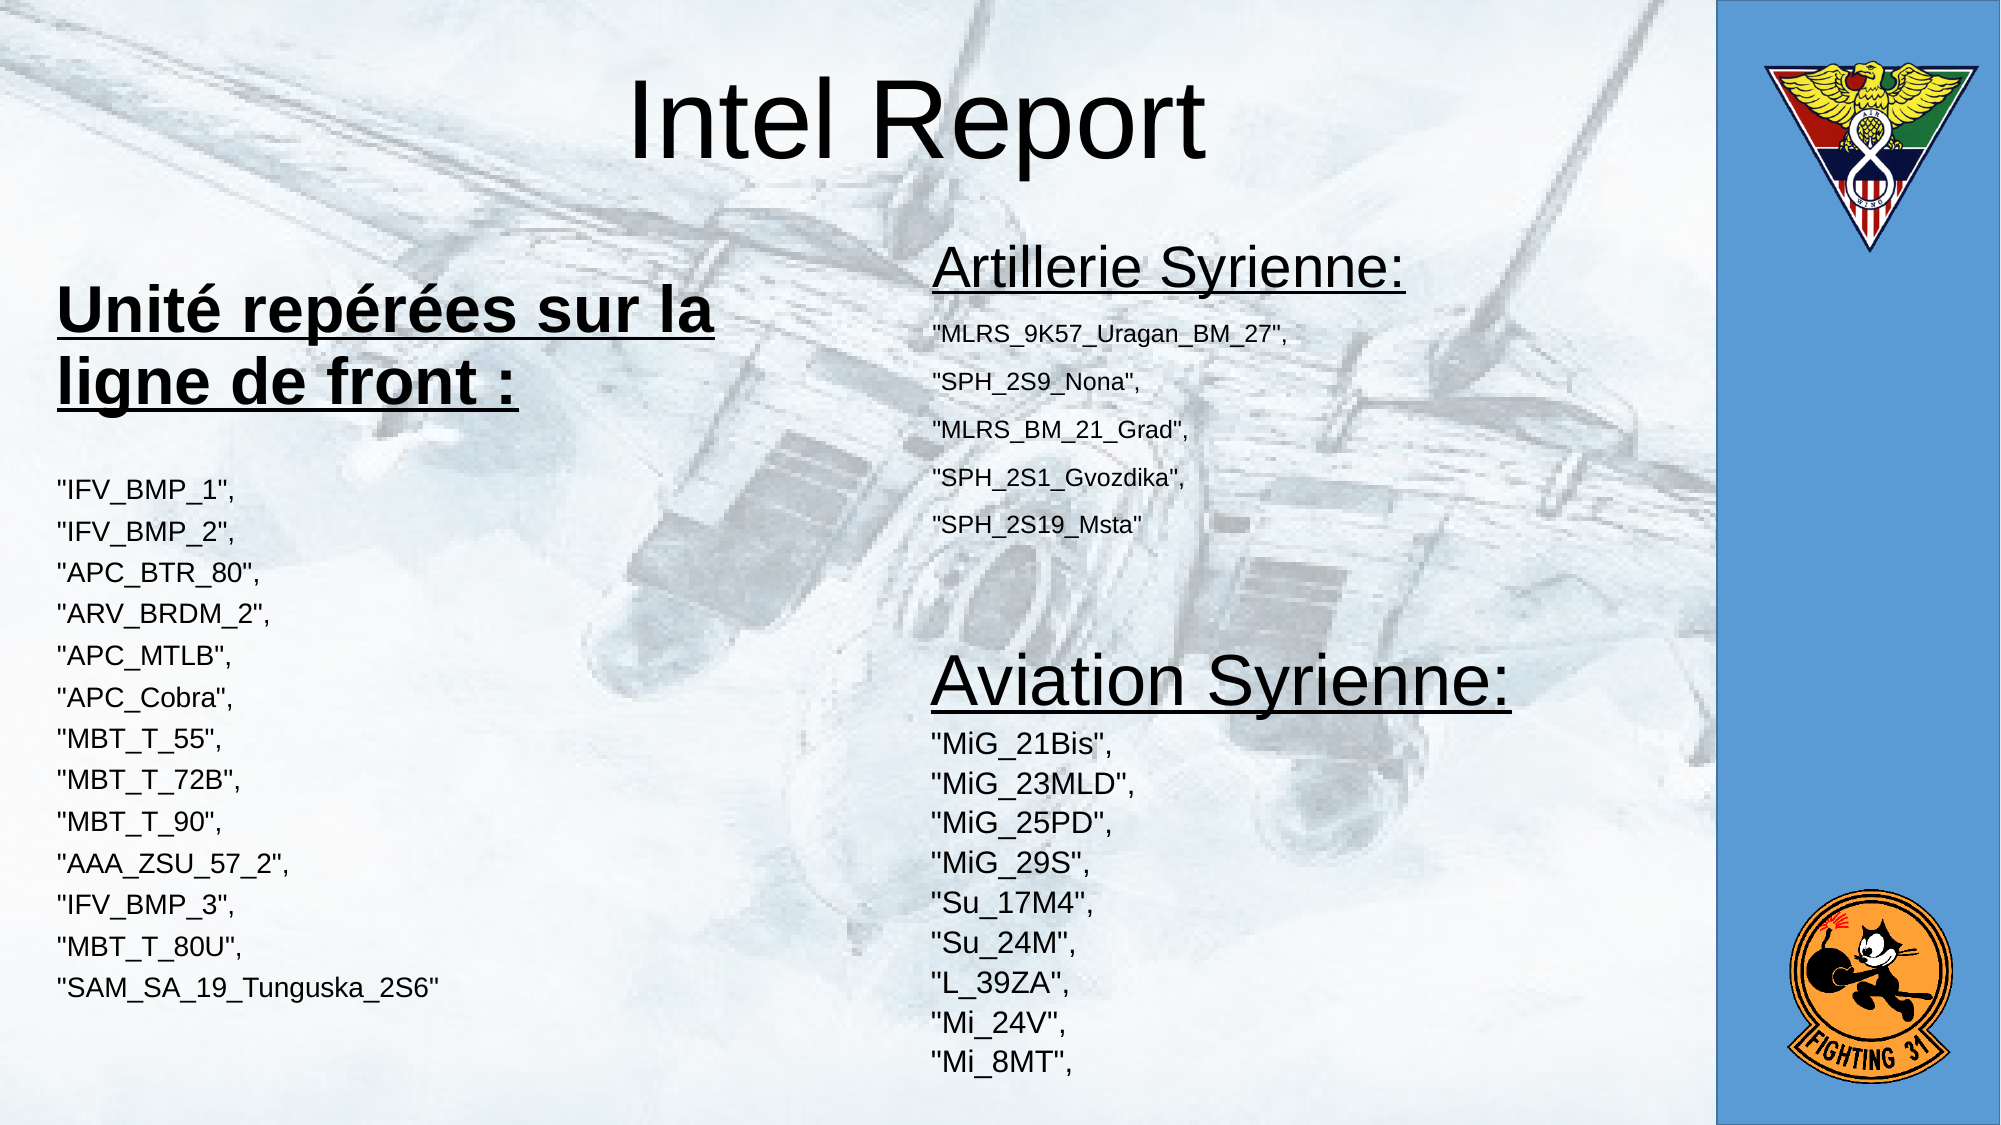

# Intel Report
Artillerie Syrienne:
"MLRS_9K57_Uragan_BM_27",
"SPH_2S9_Nona",
"MLRS_BM_21_Grad",
"SPH_2S1_Gvozdika",
"SPH_2S19_Msta"

Unité repérées sur la ligne de front :

"IFV_BMP_1",
"IFV_BMP_2",
"APC_BTR_80",
"ARV_BRDM_2",
"APC_MTLB",
"APC_Cobra",
"MBT_T_55",
"MBT_T_72B",
"MBT_T_90",
"AAA_ZSU_57_2",
"IFV_BMP_3",
"MBT_T_80U",
"SAM_SA_19_Tunguska_2S6"
Aviation Syrienne:
"MiG_21Bis",
"MiG_23MLD",
"MiG_25PD",
"MiG_29S",
"Su_17M4",
"Su_24M",
"L_39ZA",
"Mi_24V",
"Mi_8MT",